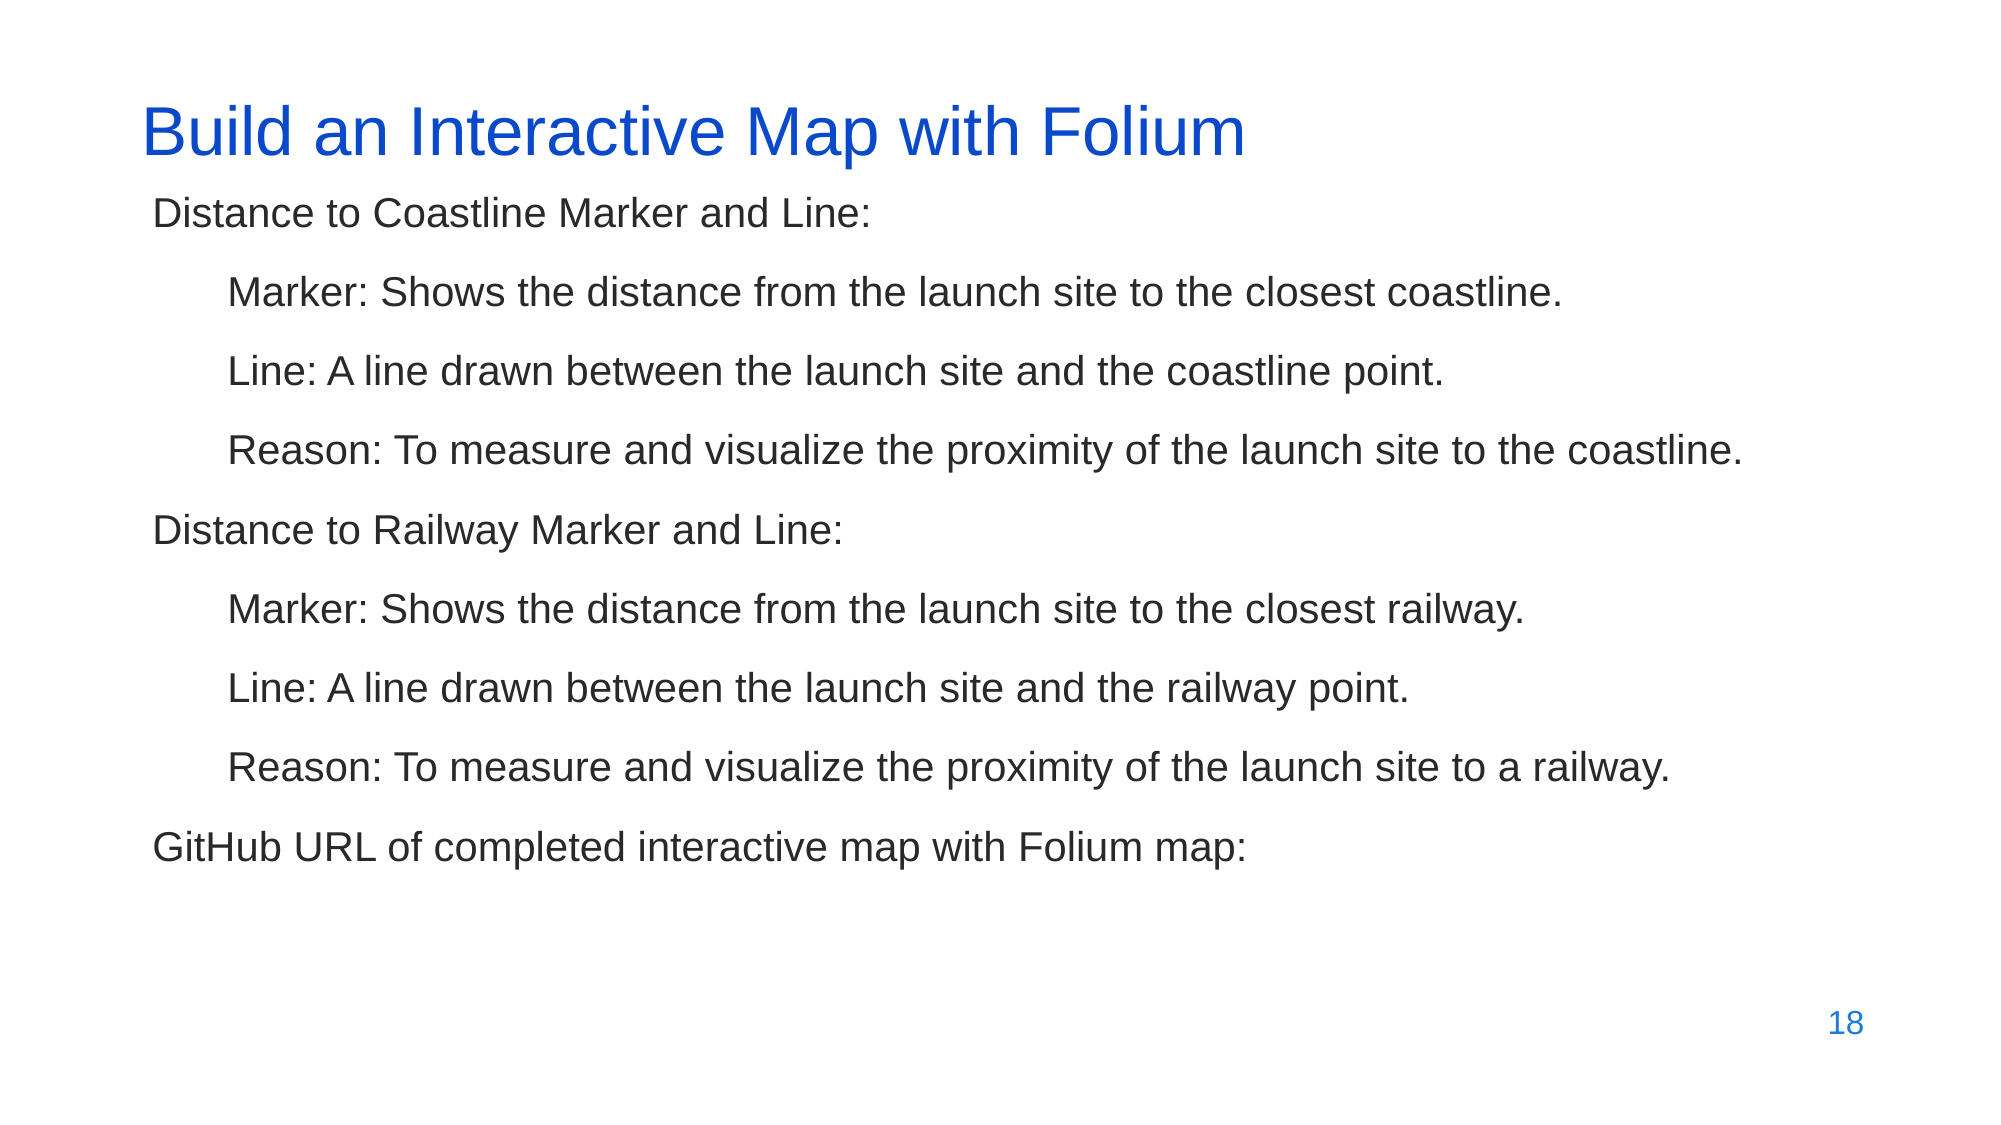

Build an Interactive Map with Folium
Distance to Coastline Marker and Line:
Marker: Shows the distance from the launch site to the closest coastline.
Line: A line drawn between the launch site and the coastline point.
Reason: To measure and visualize the proximity of the launch site to the coastline.
Distance to Railway Marker and Line:
Marker: Shows the distance from the launch site to the closest railway.
Line: A line drawn between the launch site and the railway point.
Reason: To measure and visualize the proximity of the launch site to a railway.
GitHub URL of completed interactive map with Folium map:

18